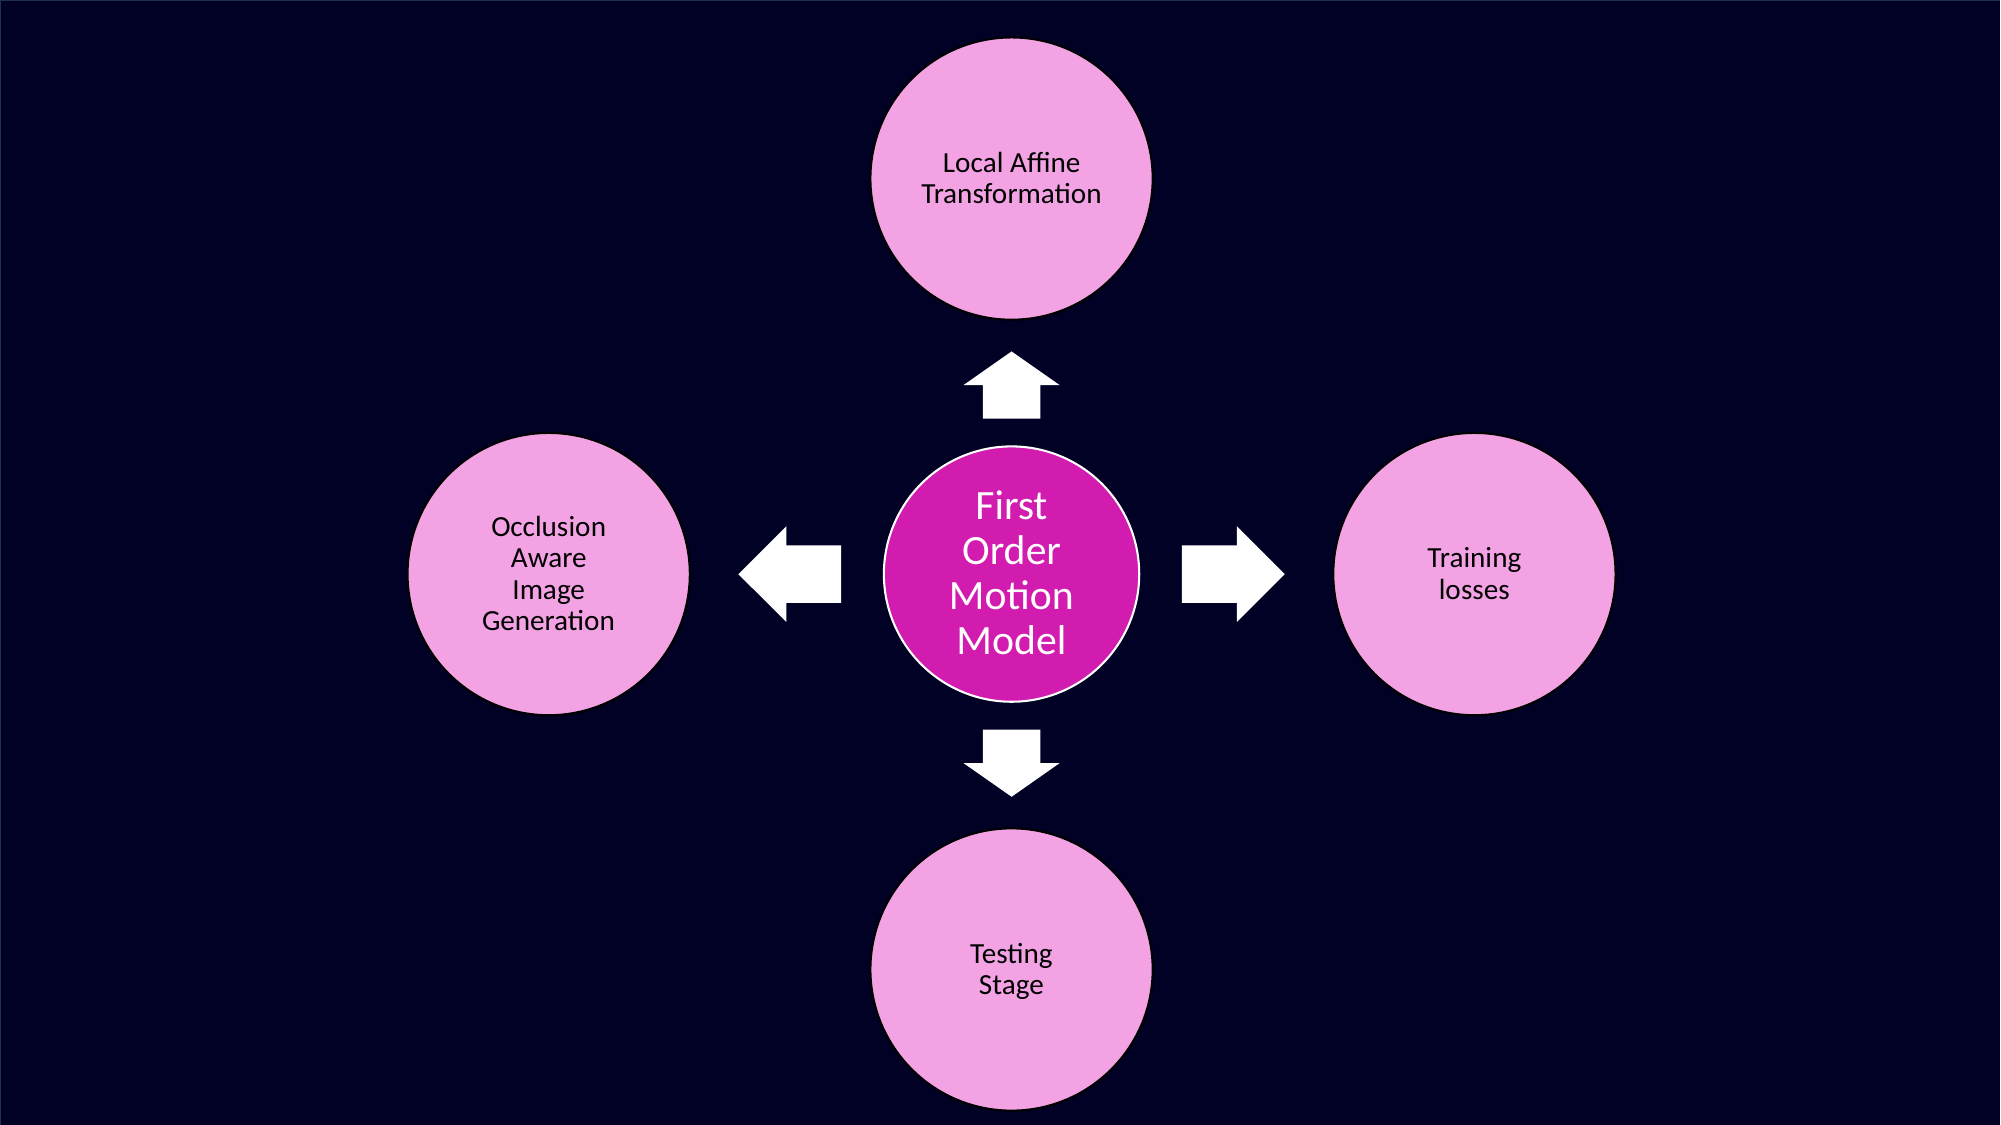

First Order Motion Model

Local Affine Transformation

Training losses

Testing Stage

Occlusion Aware Image Generation